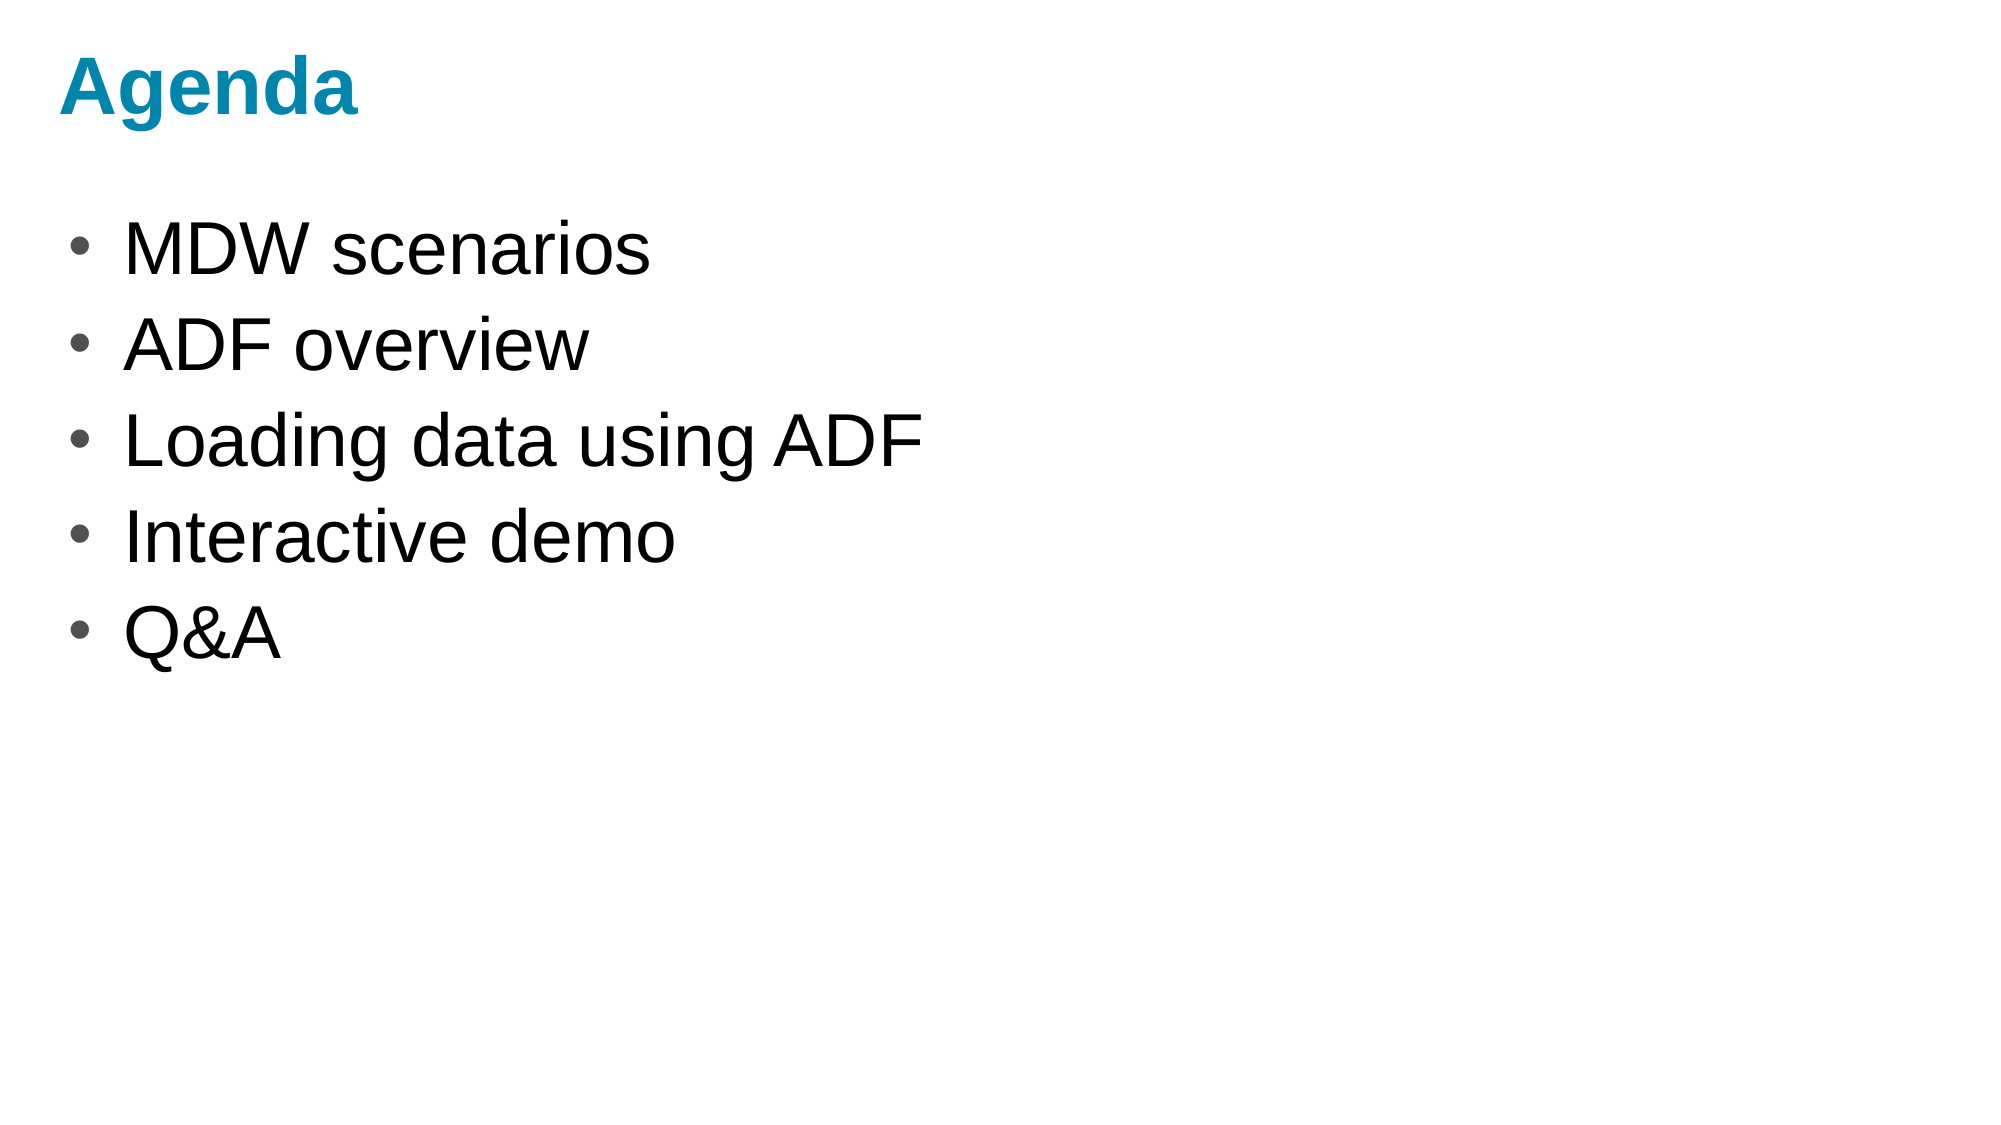

# Agenda
MDW scenarios
ADF overview
Loading data using ADF
Interactive demo
Q&A